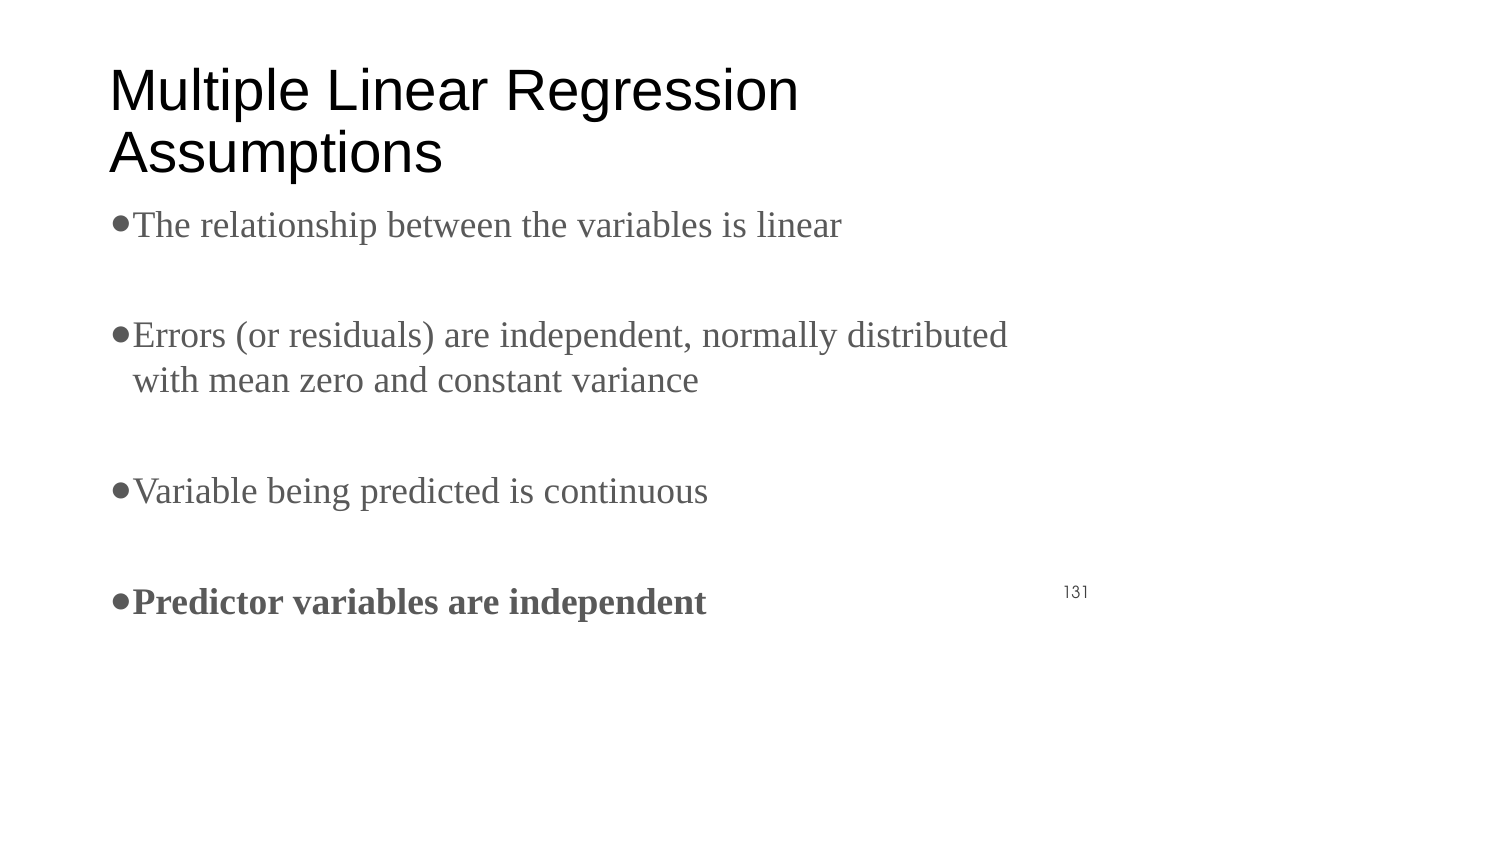

# Multiple Linear Regression Assumptions
The relationship between the variables is linear

Errors (or residuals) are independent, normally distributed with mean zero and constant variance

Variable being predicted is continuous

Predictor variables are independent

131